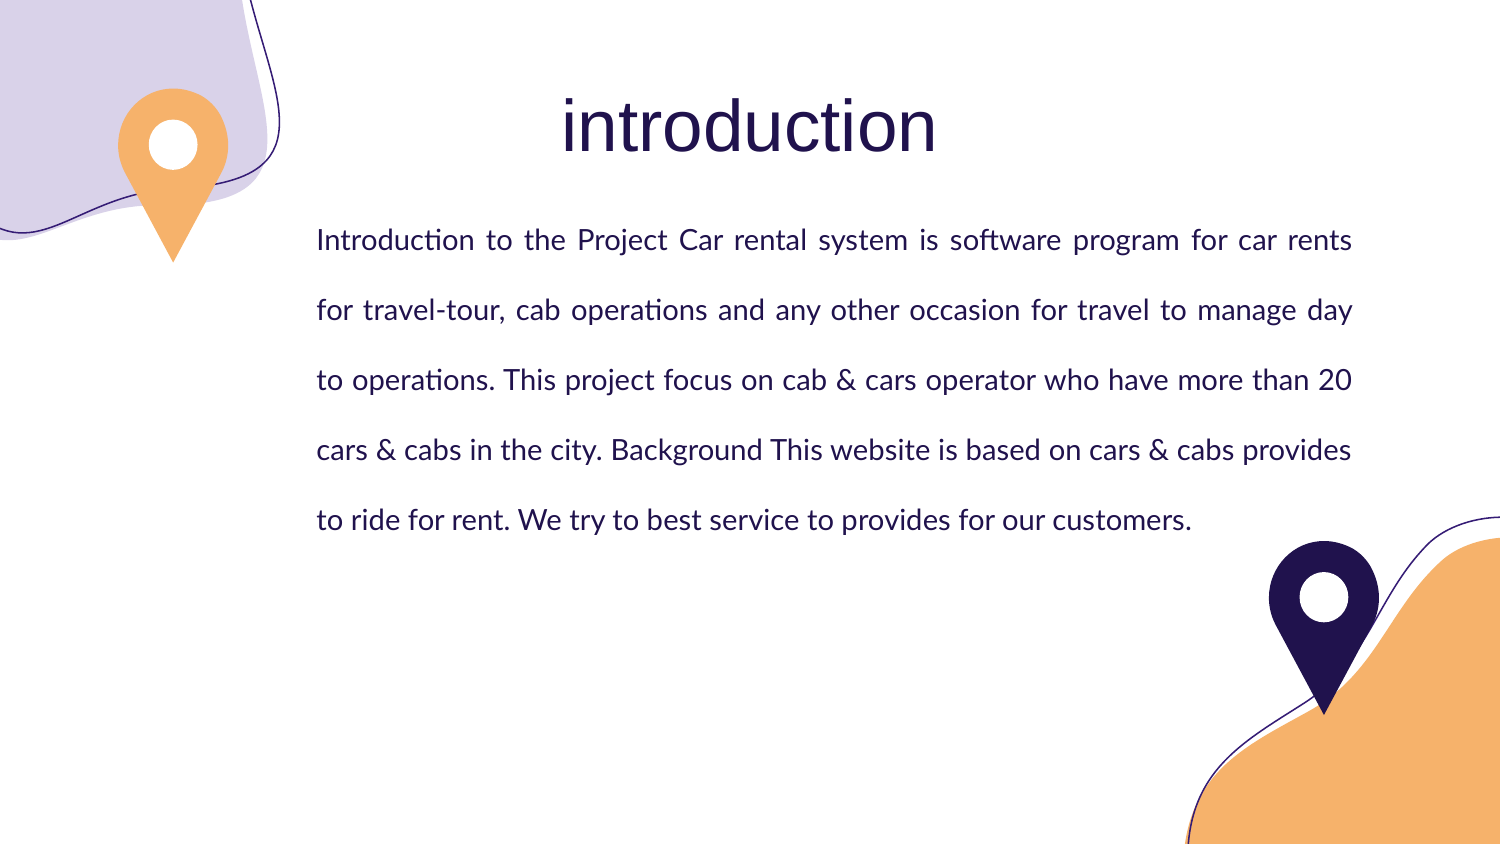

# introduction

Introduction to the Project Car rental system is software program for car rents for travel-tour, cab operations and any other occasion for travel to manage day to operations. This project focus on cab & cars operator who have more than 20 cars & cabs in the city. Background This website is based on cars & cabs provides to ride for rent. We try to best service to provides for our customers.